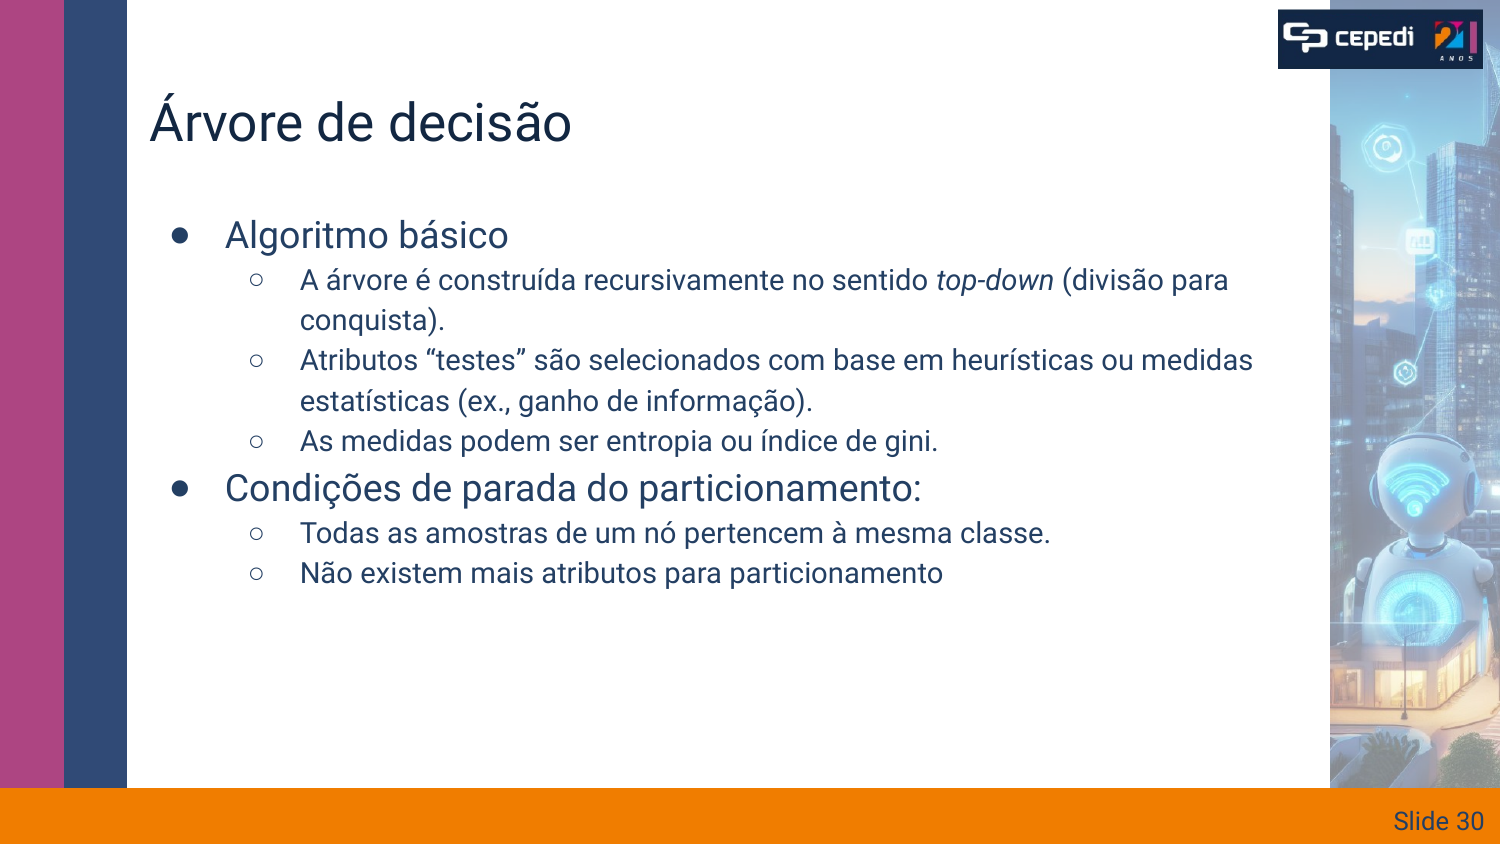

# Árvore de decisão
Algoritmo básico
A árvore é construída recursivamente no sentido top-down (divisão para conquista).
Atributos “testes” são selecionados com base em heurísticas ou medidas estatísticas (ex., ganho de informação).
As medidas podem ser entropia ou índice de gini.
Condições de parada do particionamento:
Todas as amostras de um nó pertencem à mesma classe.
Não existem mais atributos para particionamento

Slide 30